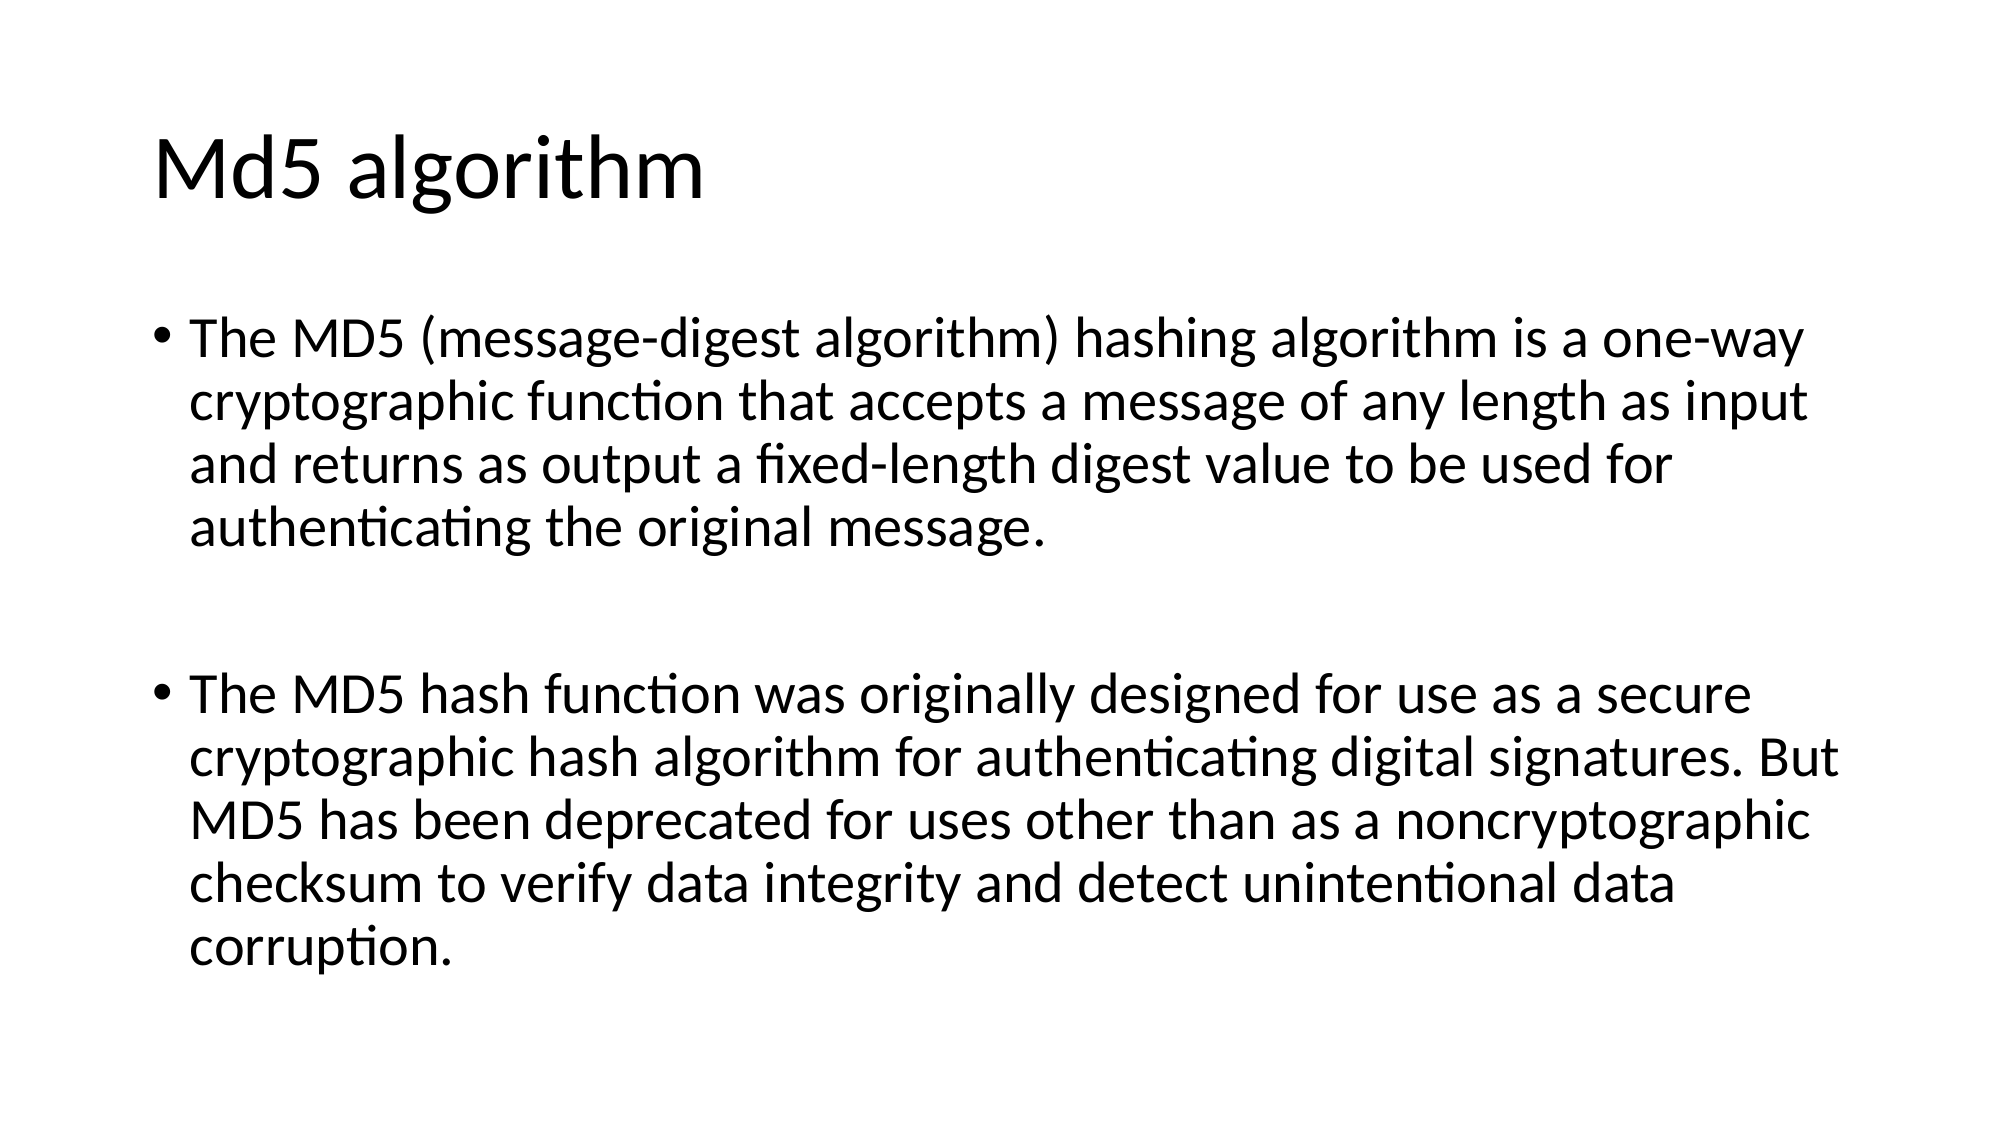

# Md5 algorithm
The MD5 (message-digest algorithm) hashing algorithm is a one-way cryptographic function that accepts a message of any length as input and returns as output a fixed-length digest value to be used for authenticating the original message.

The MD5 hash function was originally designed for use as a secure cryptographic hash algorithm for authenticating digital signatures. But MD5 has been deprecated for uses other than as a noncryptographic checksum to verify data integrity and detect unintentional data corruption.